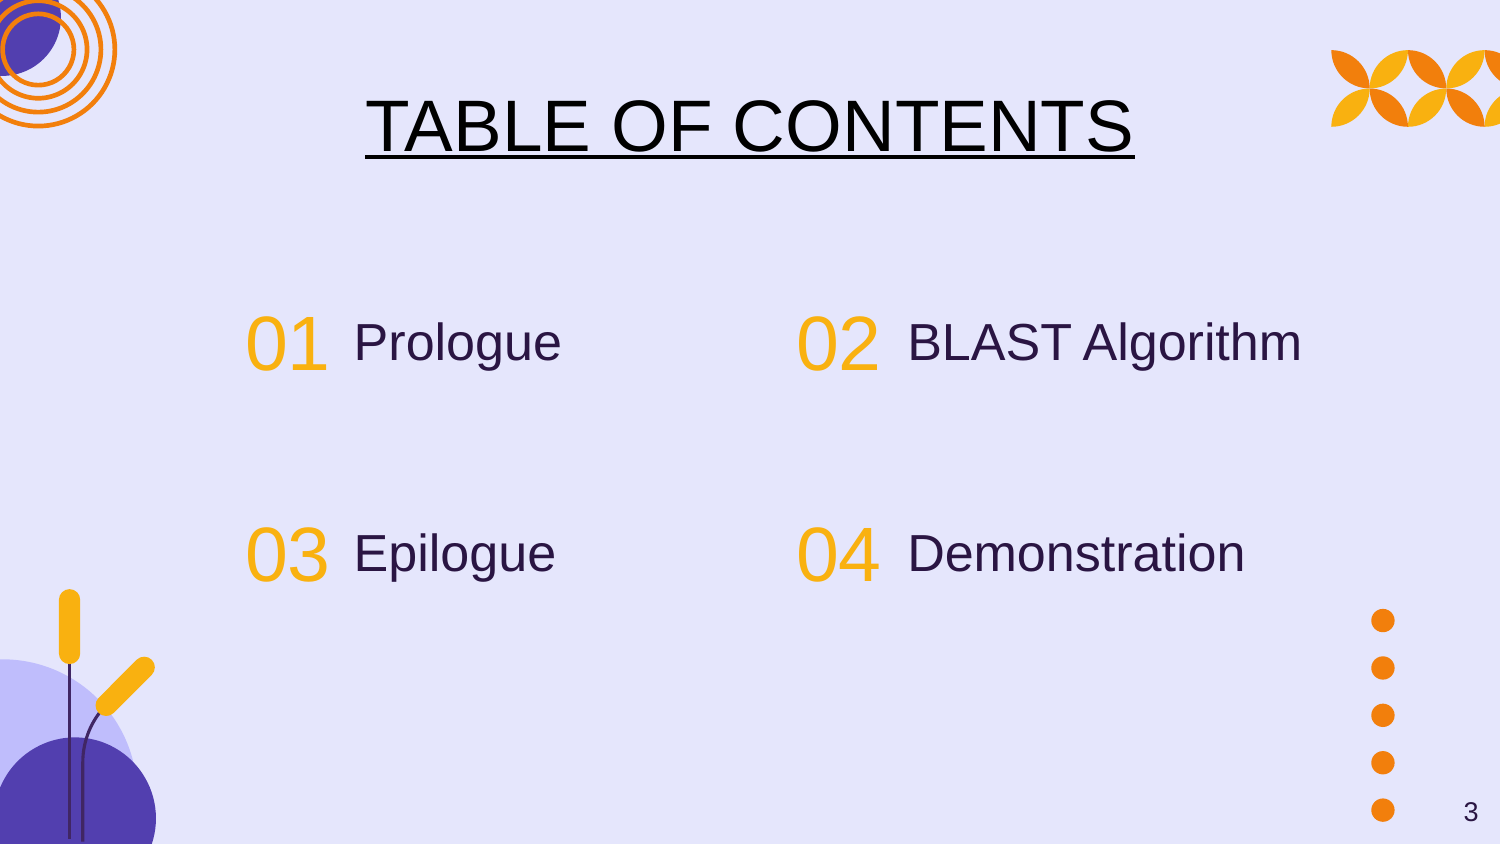

TABLE OF CONTENTS
01
# Prologue
02
BLAST Algorithm
03
Epilogue
04
Demonstration
3